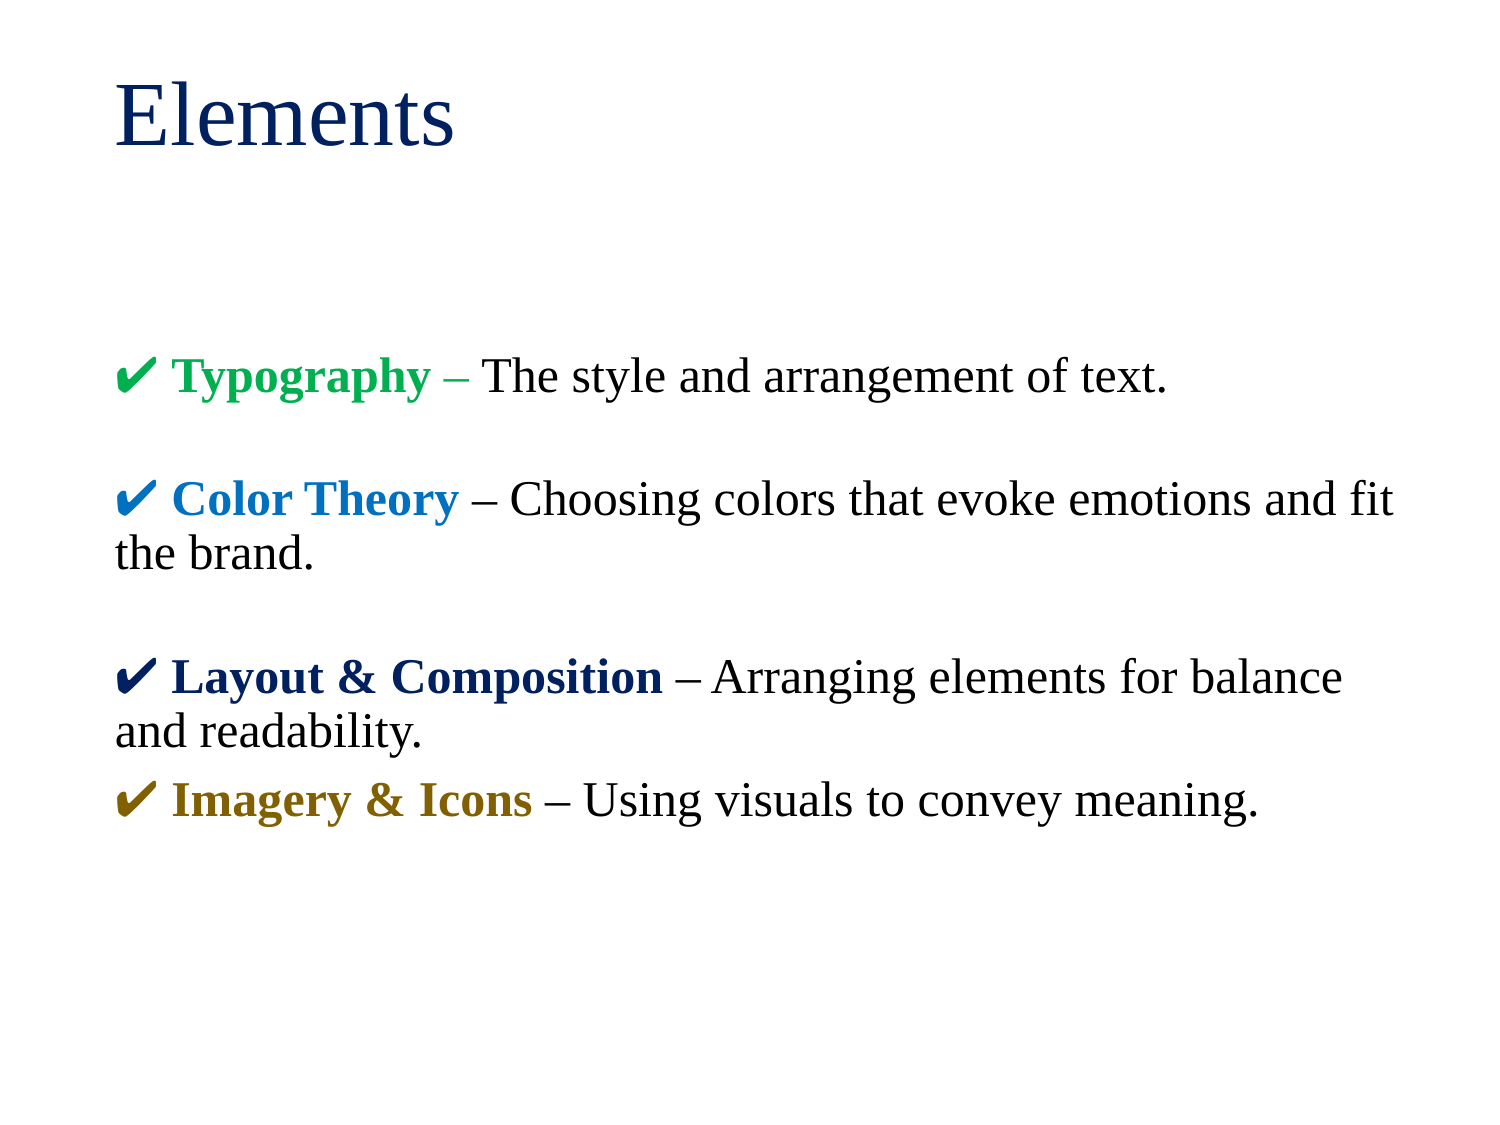

# Elements
✔ Typography – The style and arrangement of text.
✔ Color Theory – Choosing colors that evoke emotions and fit the brand.
✔ Layout & Composition – Arranging elements for balance and readability.
✔ Imagery & Icons – Using visuals to convey meaning.